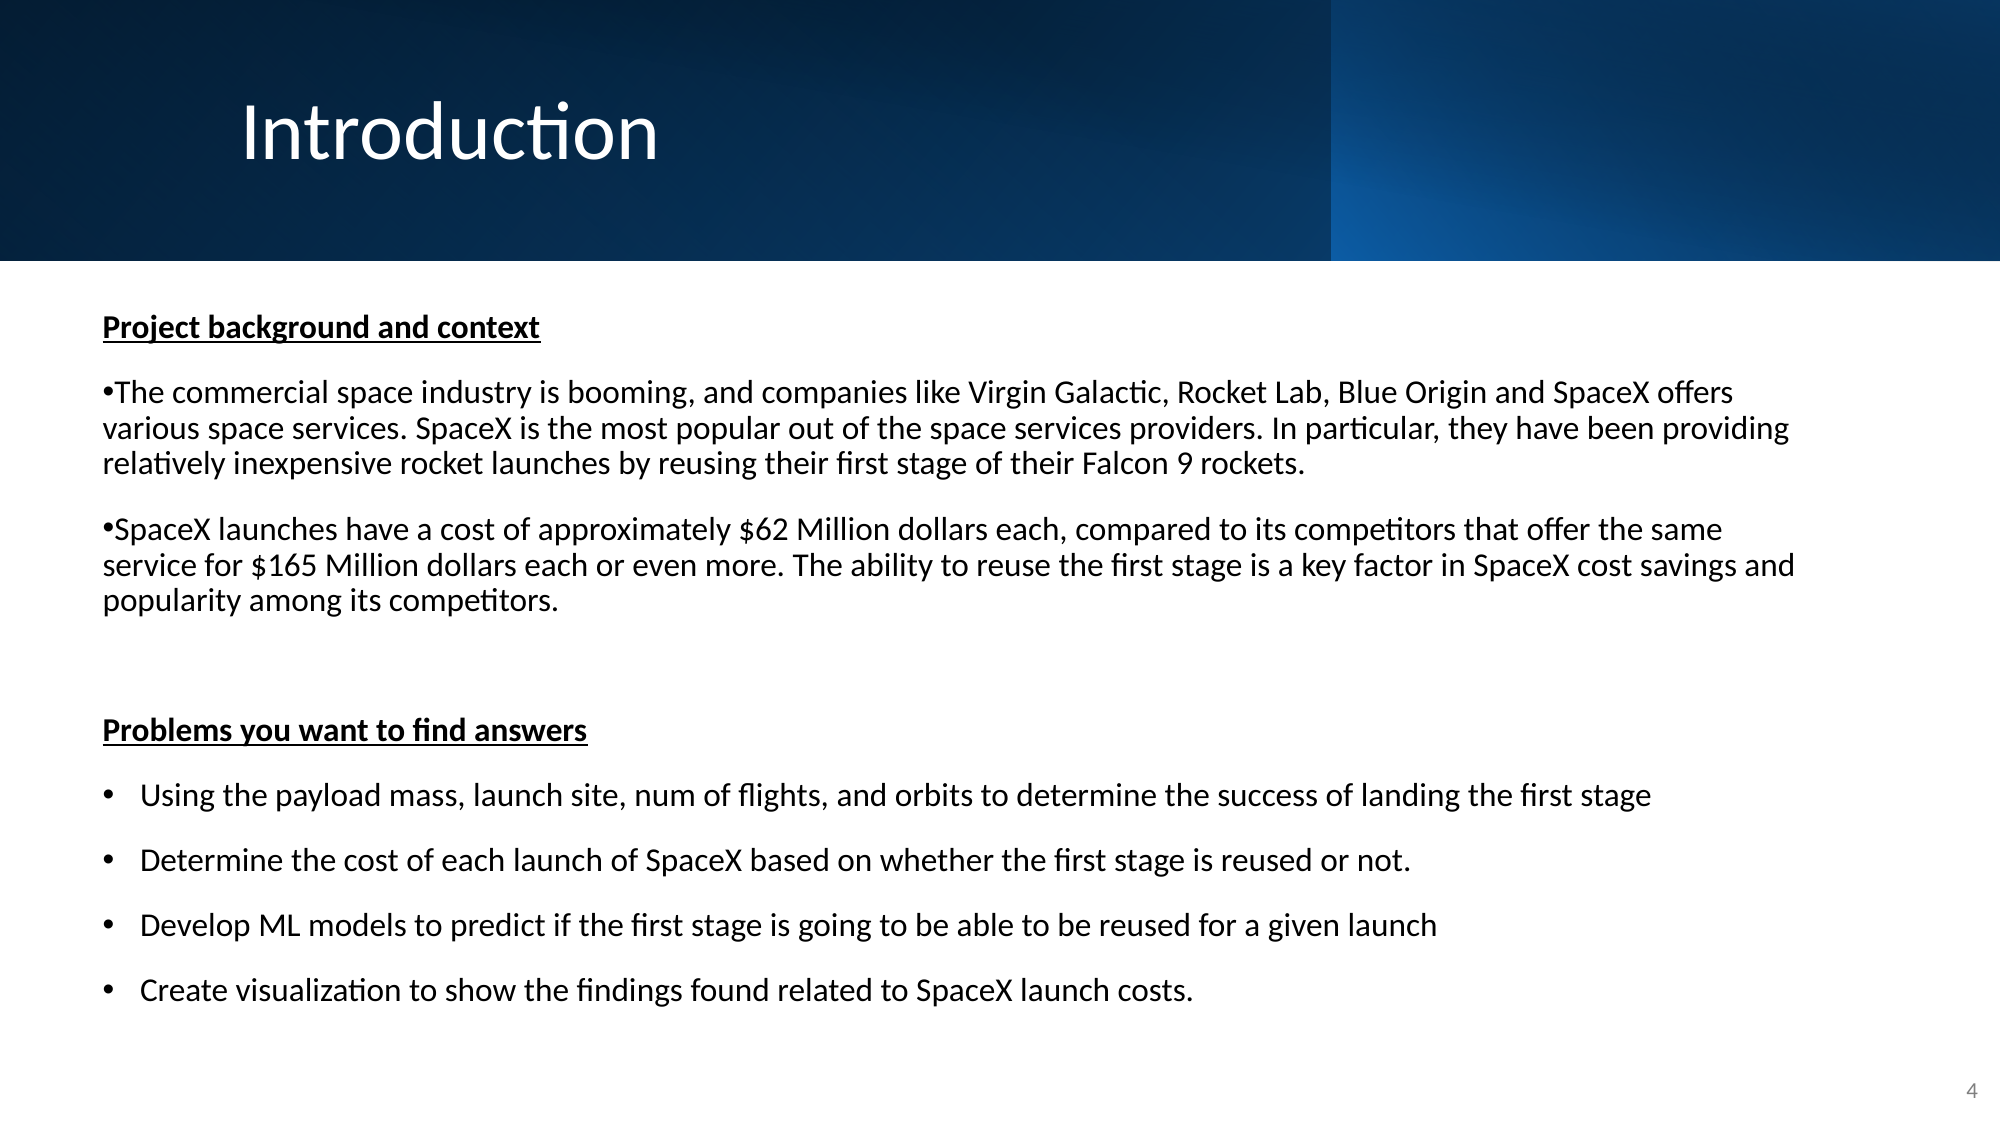

Introduction
Project background and context
The commercial space industry is booming, and companies like Virgin Galactic, Rocket Lab, Blue Origin and SpaceX offers various space services. SpaceX is the most popular out of the space services providers. In particular, they have been providing relatively inexpensive rocket launches by reusing their first stage of their Falcon 9 rockets.
SpaceX launches have a cost of approximately $62 Million dollars each, compared to its competitors that offer the same service for $165 Million dollars each or even more. The ability to reuse the first stage is a key factor in SpaceX cost savings and popularity among its competitors.

Problems you want to find answers
Using the payload mass, launch site, num of flights, and orbits to determine the success of landing the first stage
Determine the cost of each launch of SpaceX based on whether the first stage is reused or not.
Develop ML models to predict if the first stage is going to be able to be reused for a given launch
Create visualization to show the findings found related to SpaceX launch costs.

4